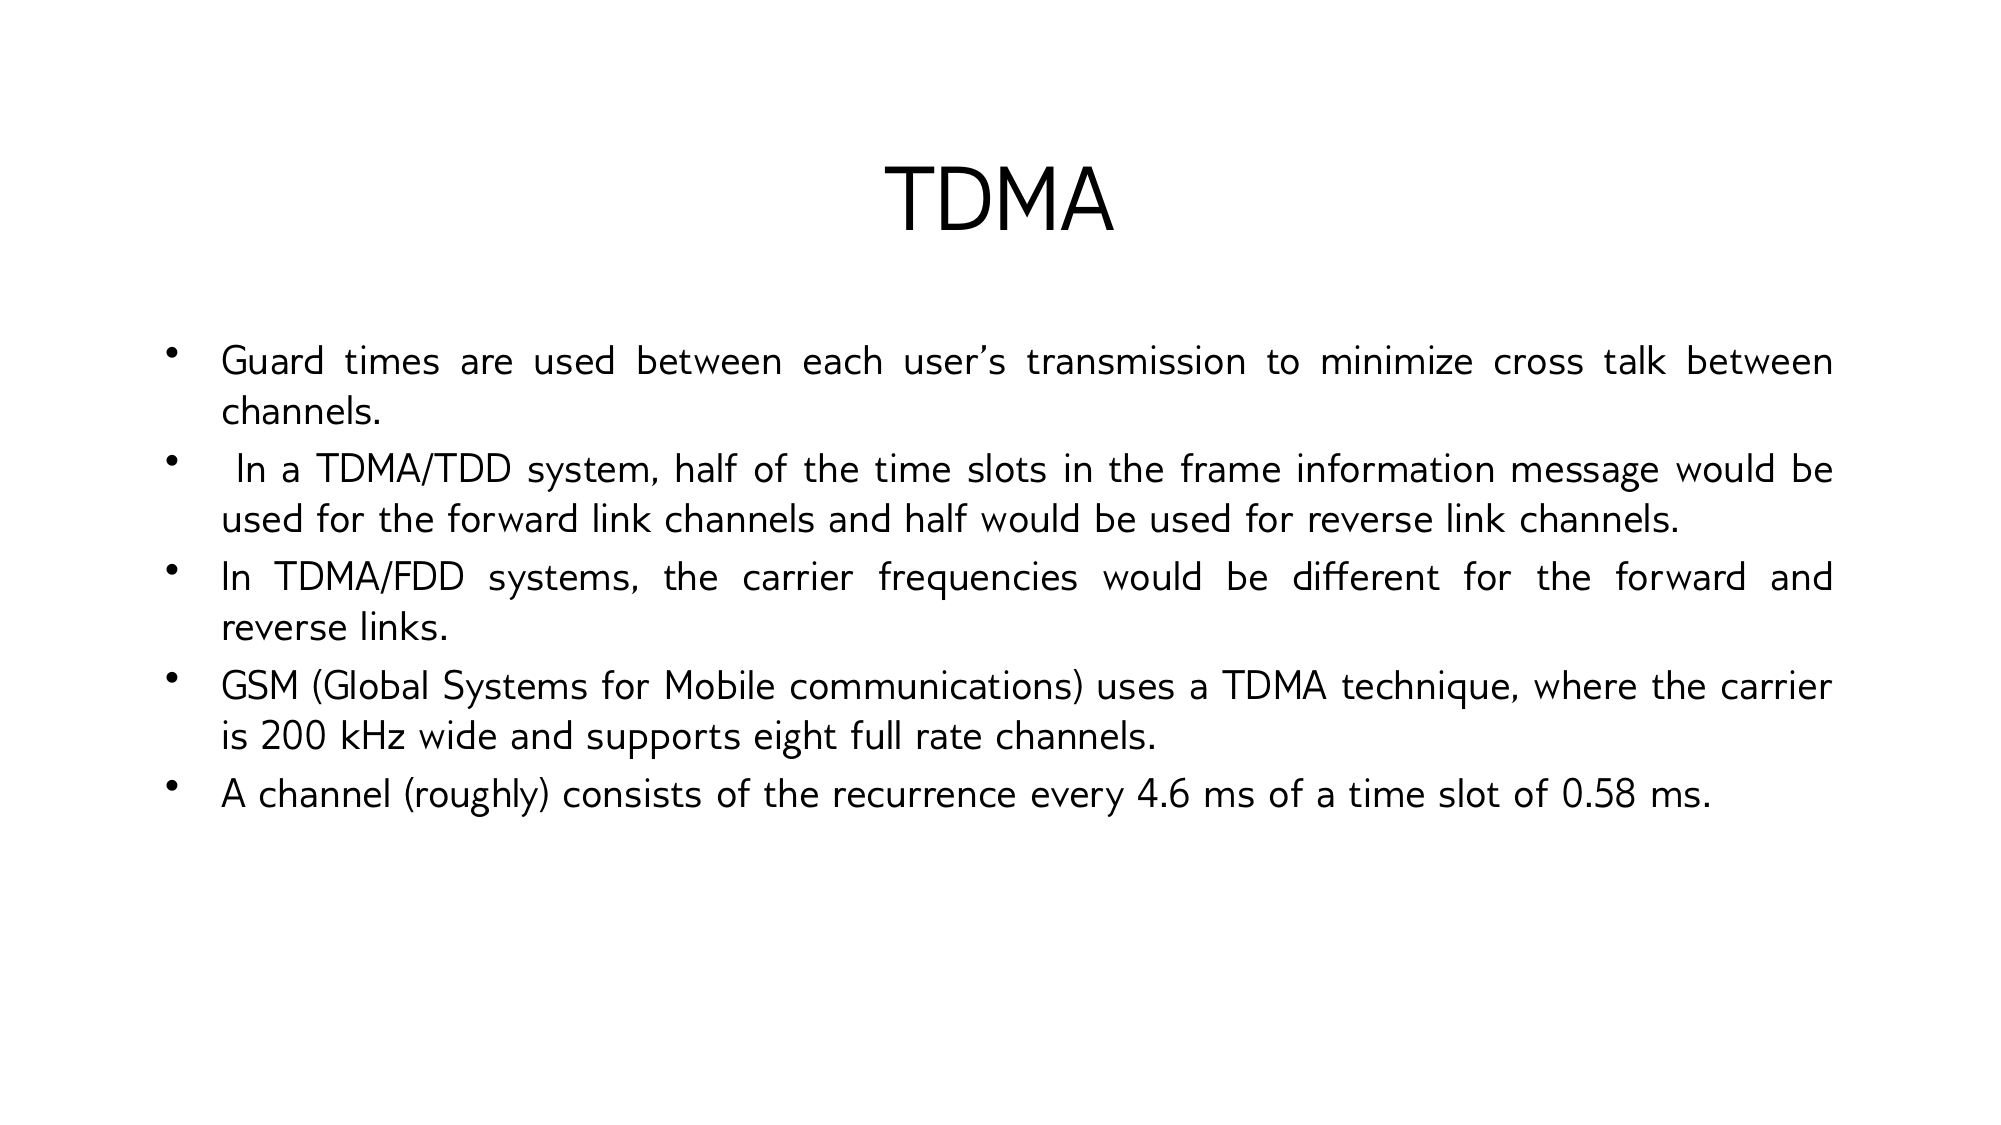

# TDMA
Guard times are used between each user’s transmission to minimize cross talk between channels.
 In a TDMA/TDD system, half of the time slots in the frame information message would be used for the forward link channels and half would be used for reverse link channels.
In TDMA/FDD systems, the carrier frequencies would be different for the forward and reverse links.
GSM (Global Systems for Mobile communications) uses a TDMA technique, where the carrier is 200 kHz wide and supports eight full rate channels.
A channel (roughly) consists of the recurrence every 4.6 ms of a time slot of 0.58 ms.